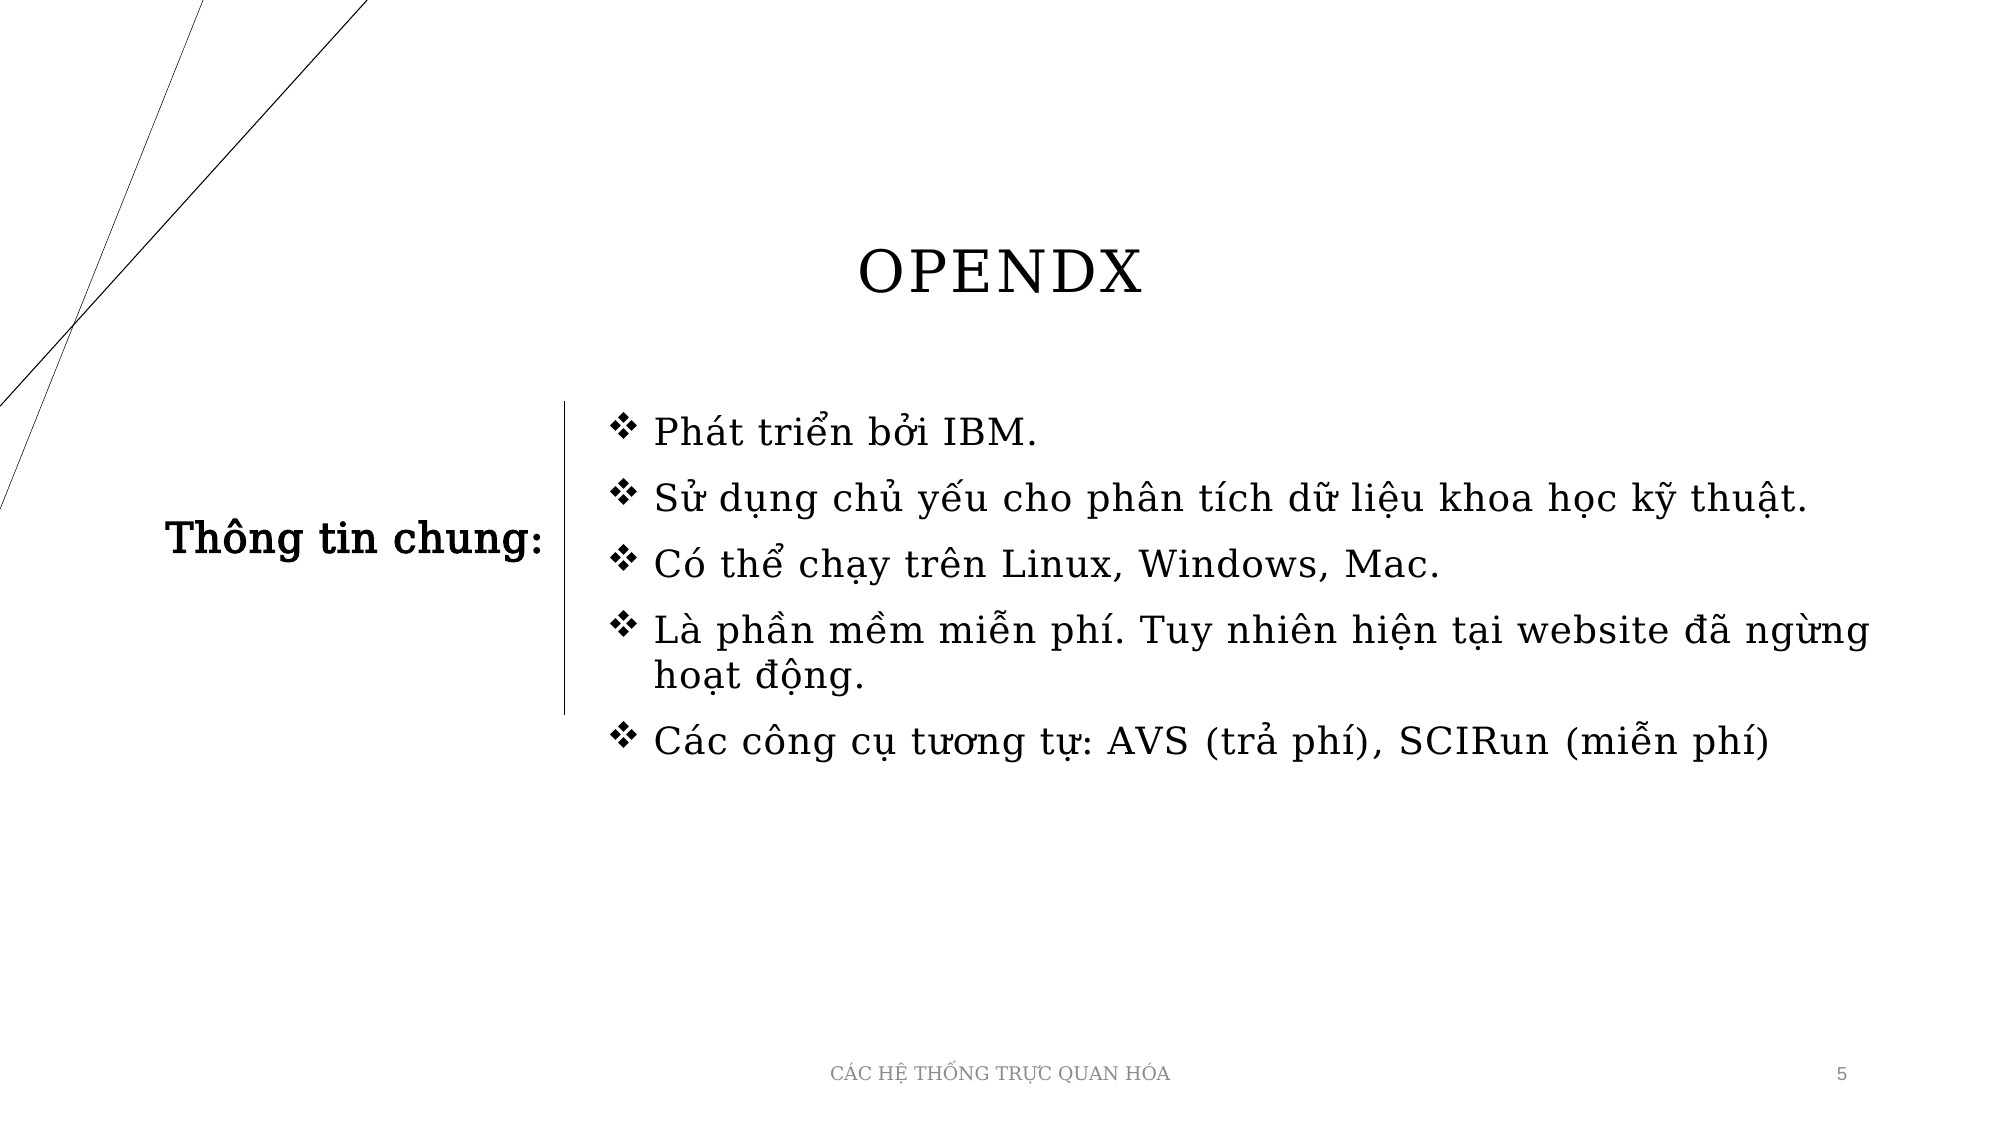

# OPENDX
Phát triển bởi IBM.
Sử dụng chủ yếu cho phân tích dữ liệu khoa học kỹ thuật.
Có thể chạy trên Linux, Windows, Mac.
Là phần mềm miễn phí. Tuy nhiên hiện tại website đã ngừng hoạt động.
Các công cụ tương tự: AVS (trả phí), SCIRun (miễn phí)
Thông tin chung:
CÁC HỆ THỐNG TRỰC QUAN HÓA
5